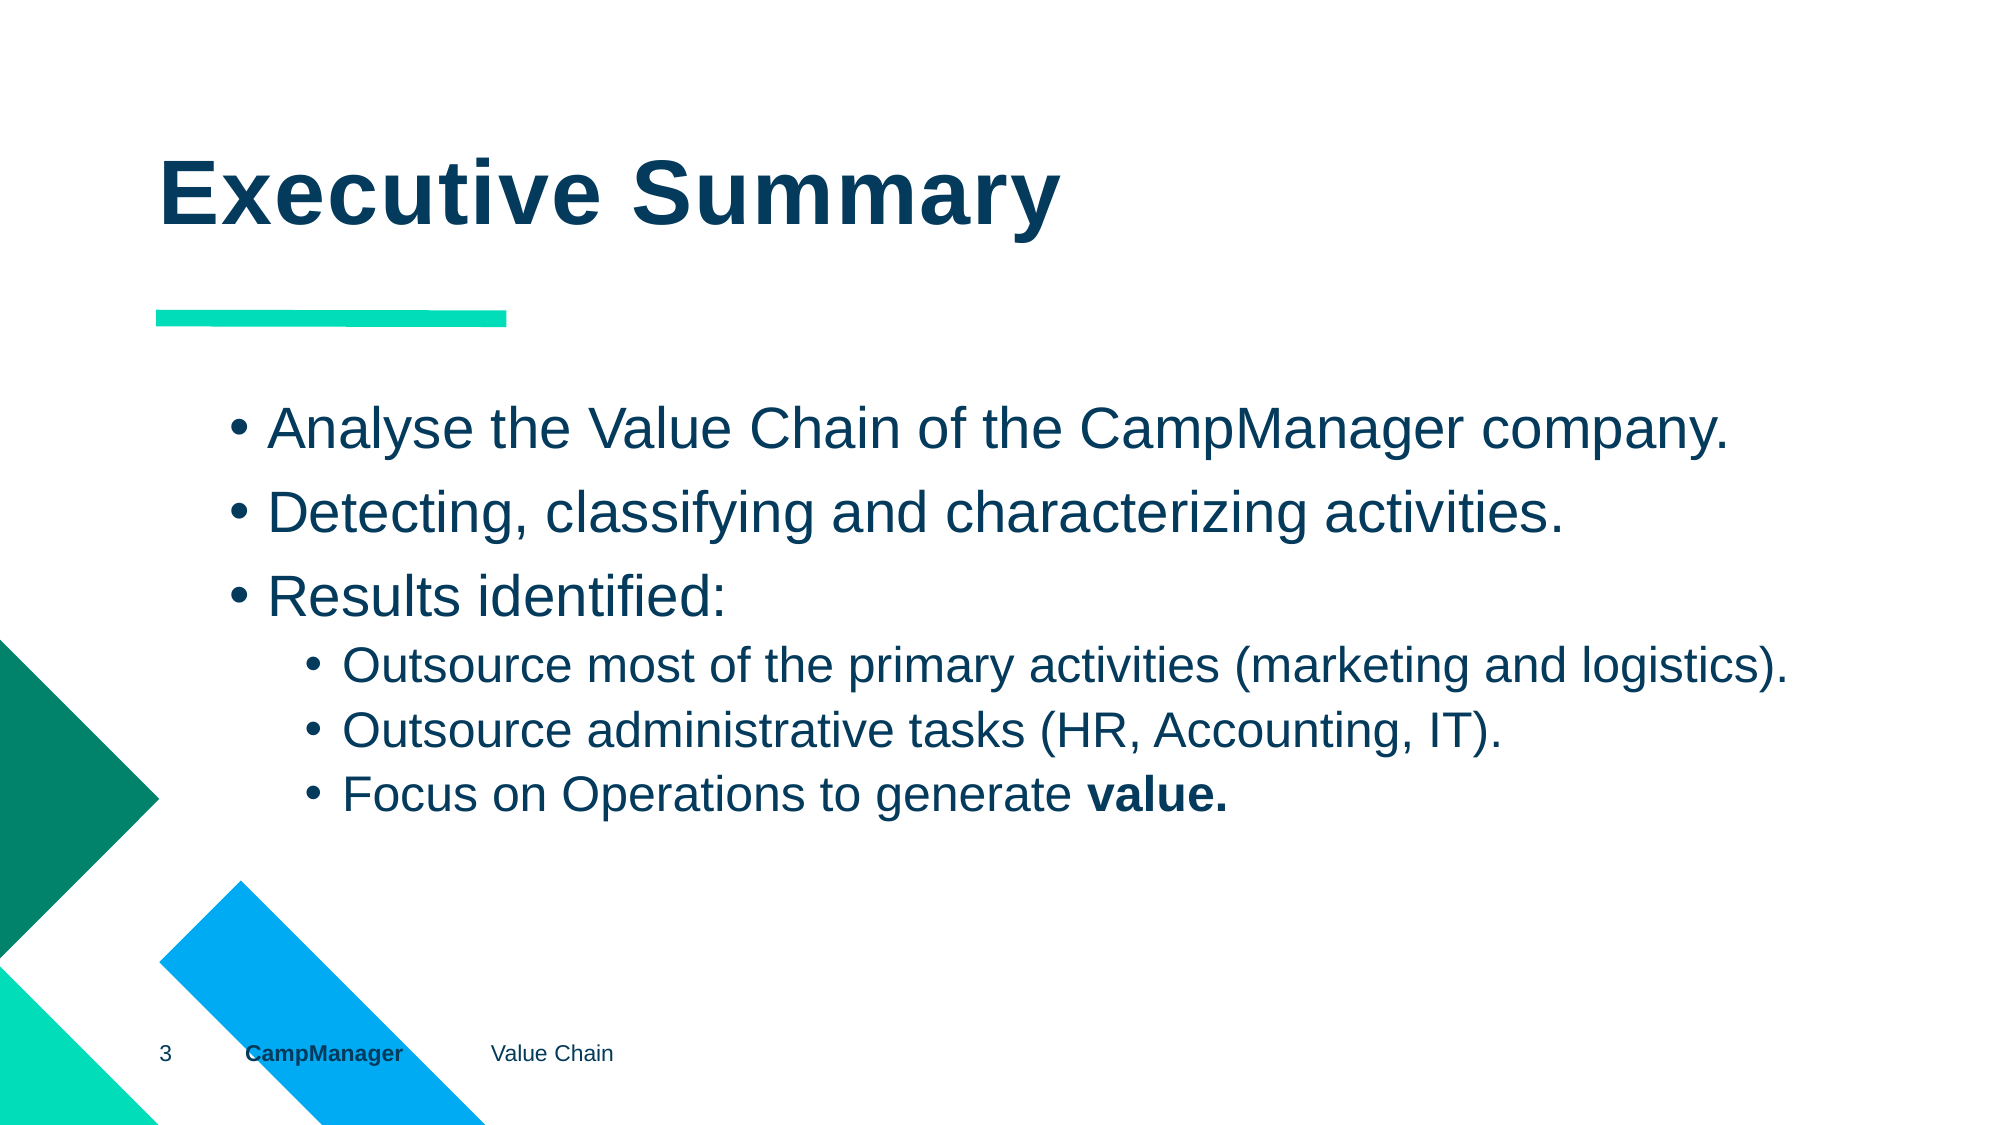

# Executive Summary
Analyse the Value Chain of the CampManager company.
Detecting, classifying and characterizing activities.
Results identified:
Outsource most of the primary activities (marketing and logistics).
Outsource administrative tasks (HR, Accounting, IT).
Focus on Operations to generate value.
3
CampManager
Value Chain